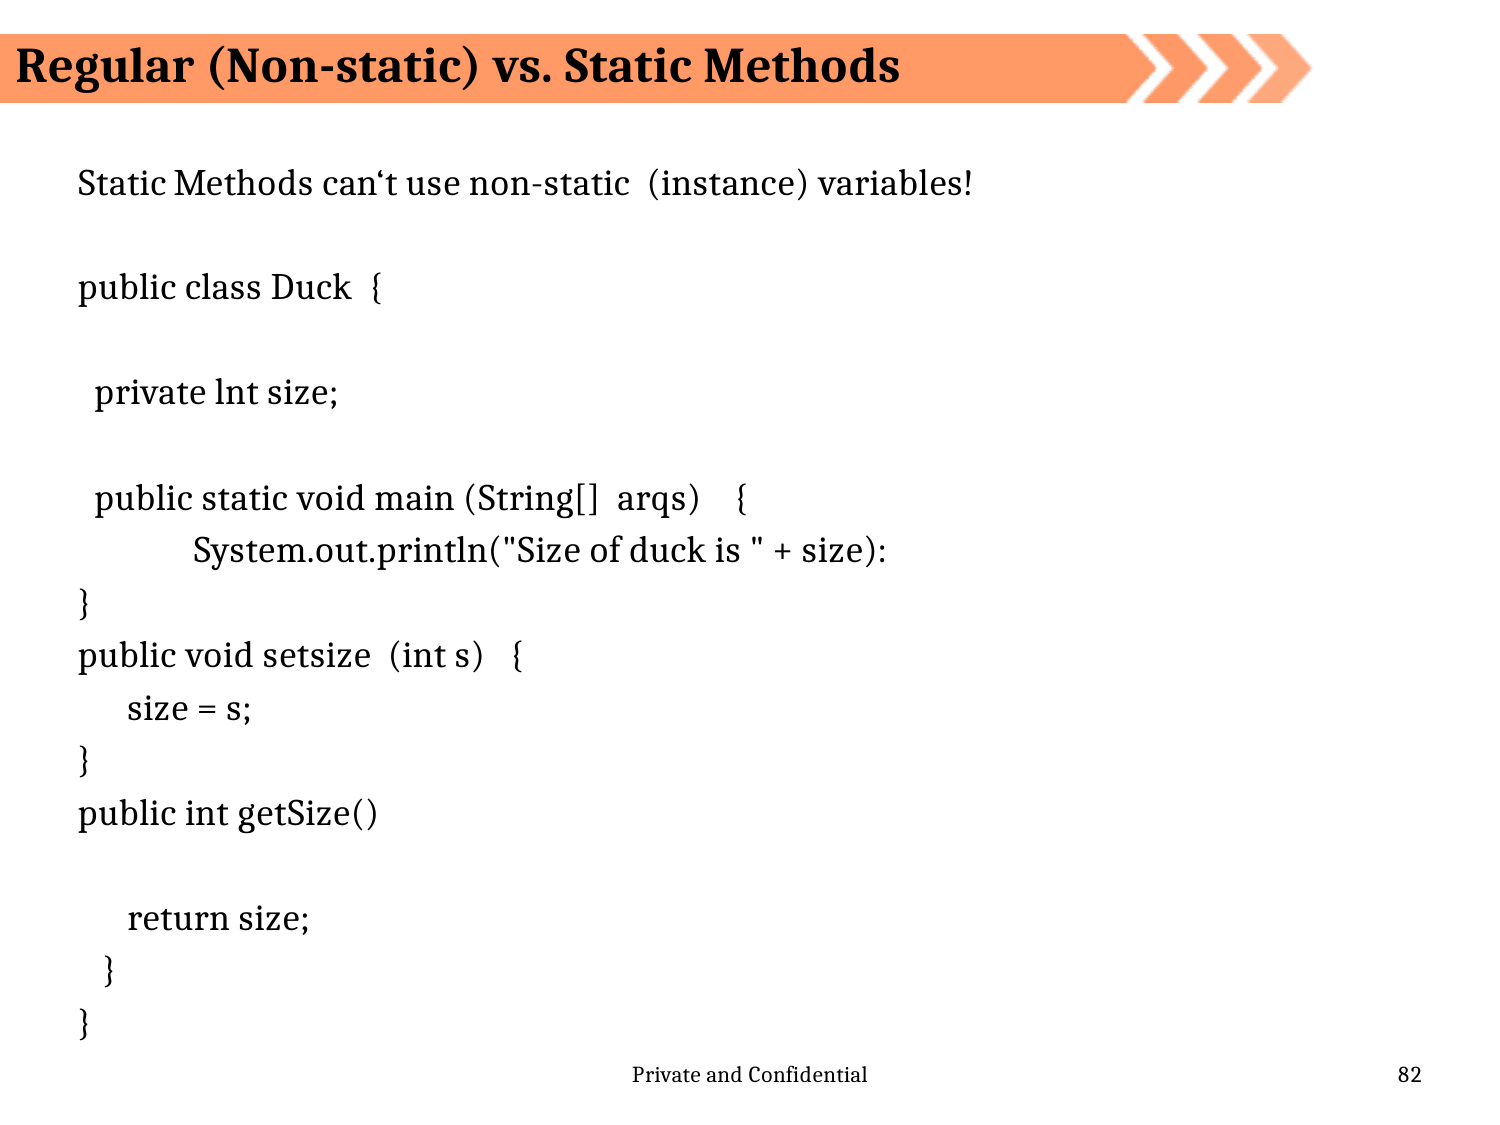

Regular (Non-static) vs. Static Methods
Static Methods can‘t use non-static  (instance) variables!

public class Duck  {

  private lnt size;

  public static void main (String[]  arqs)    {
              System.out.println("Size of duck is " + size):
}
public void setsize  (int s)   {
      size = s;
}
public int getSize()

      return size;
   }
}